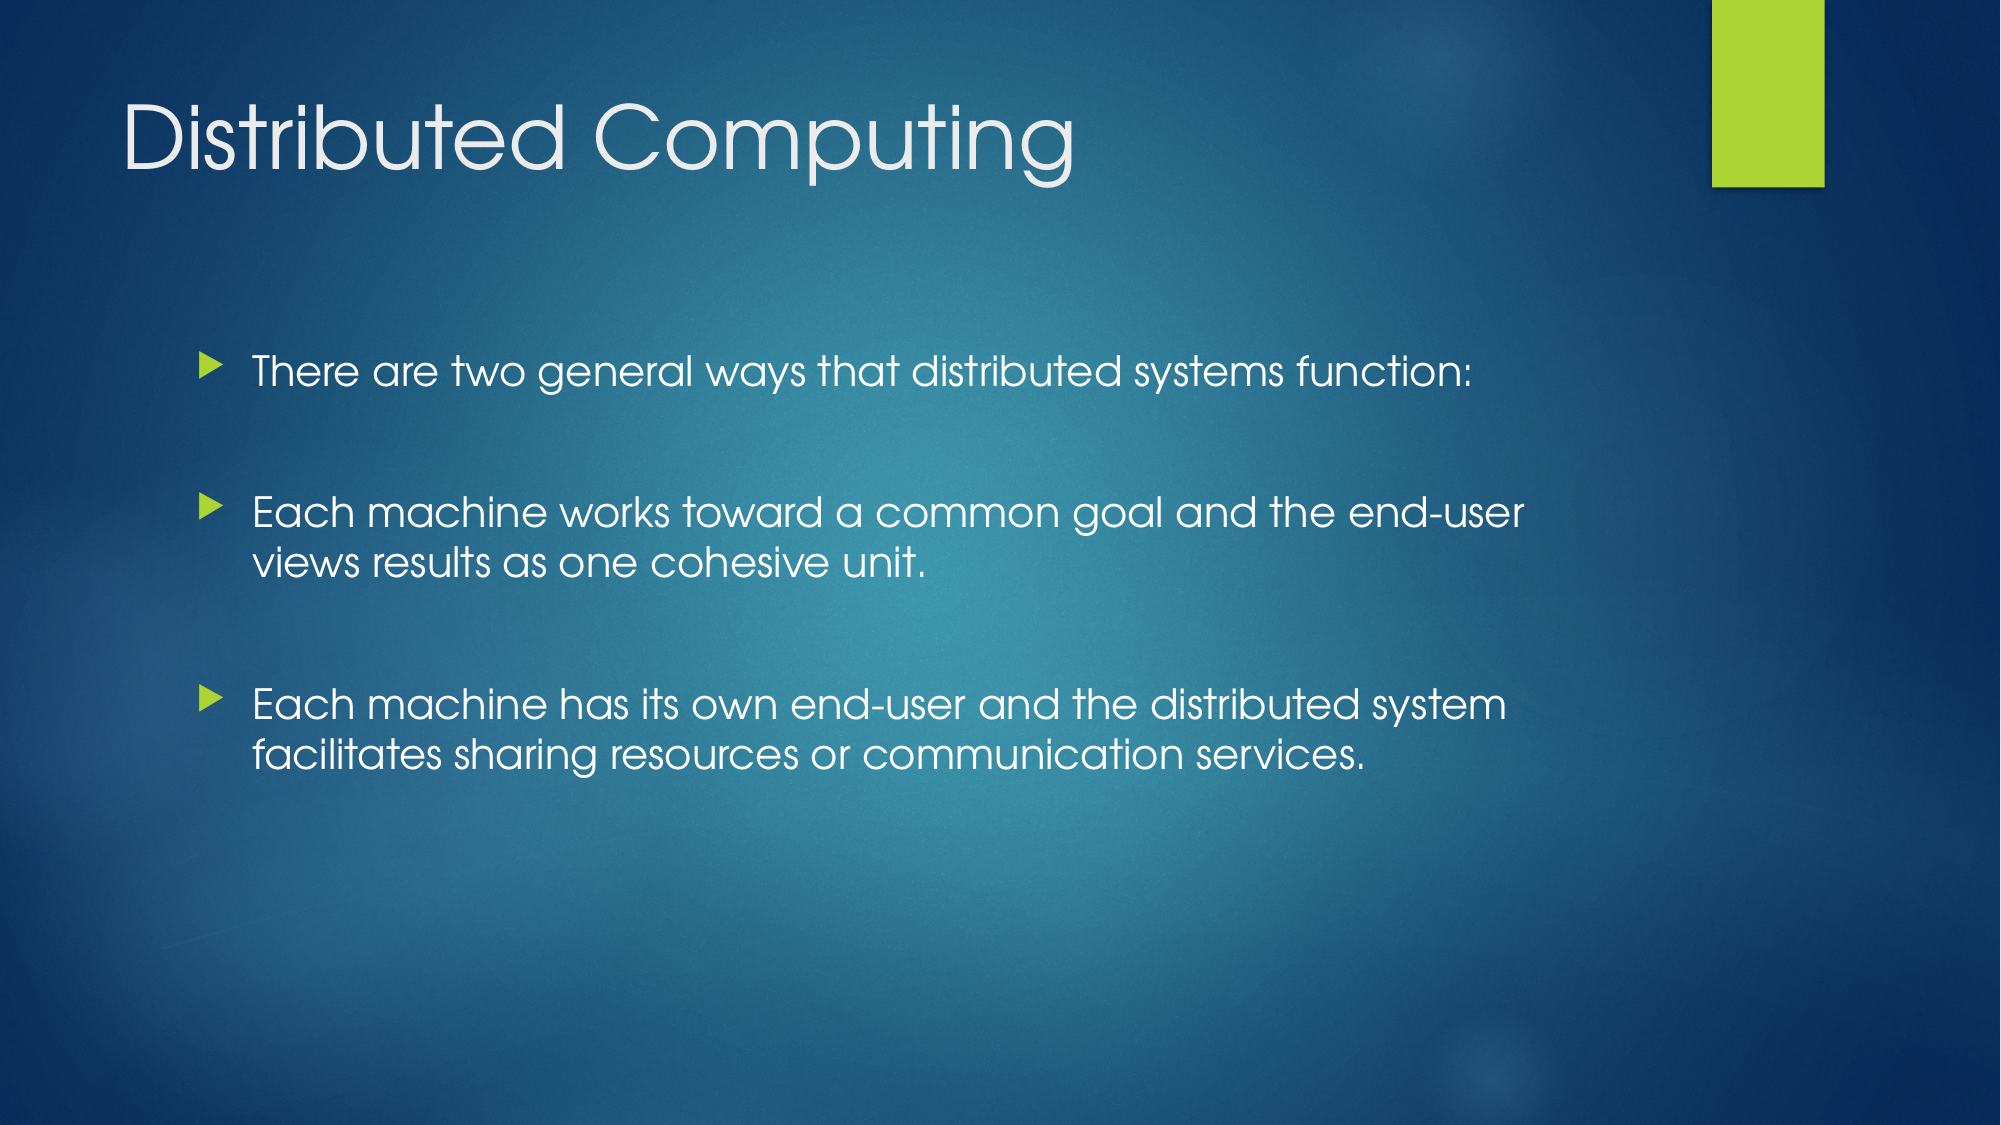

# Distributed Computing
There are two general ways that distributed systems function:

Each machine works toward a common goal and the end-user views results as one cohesive unit.

Each machine has its own end-user and the distributed system facilitates sharing resources or communication services.